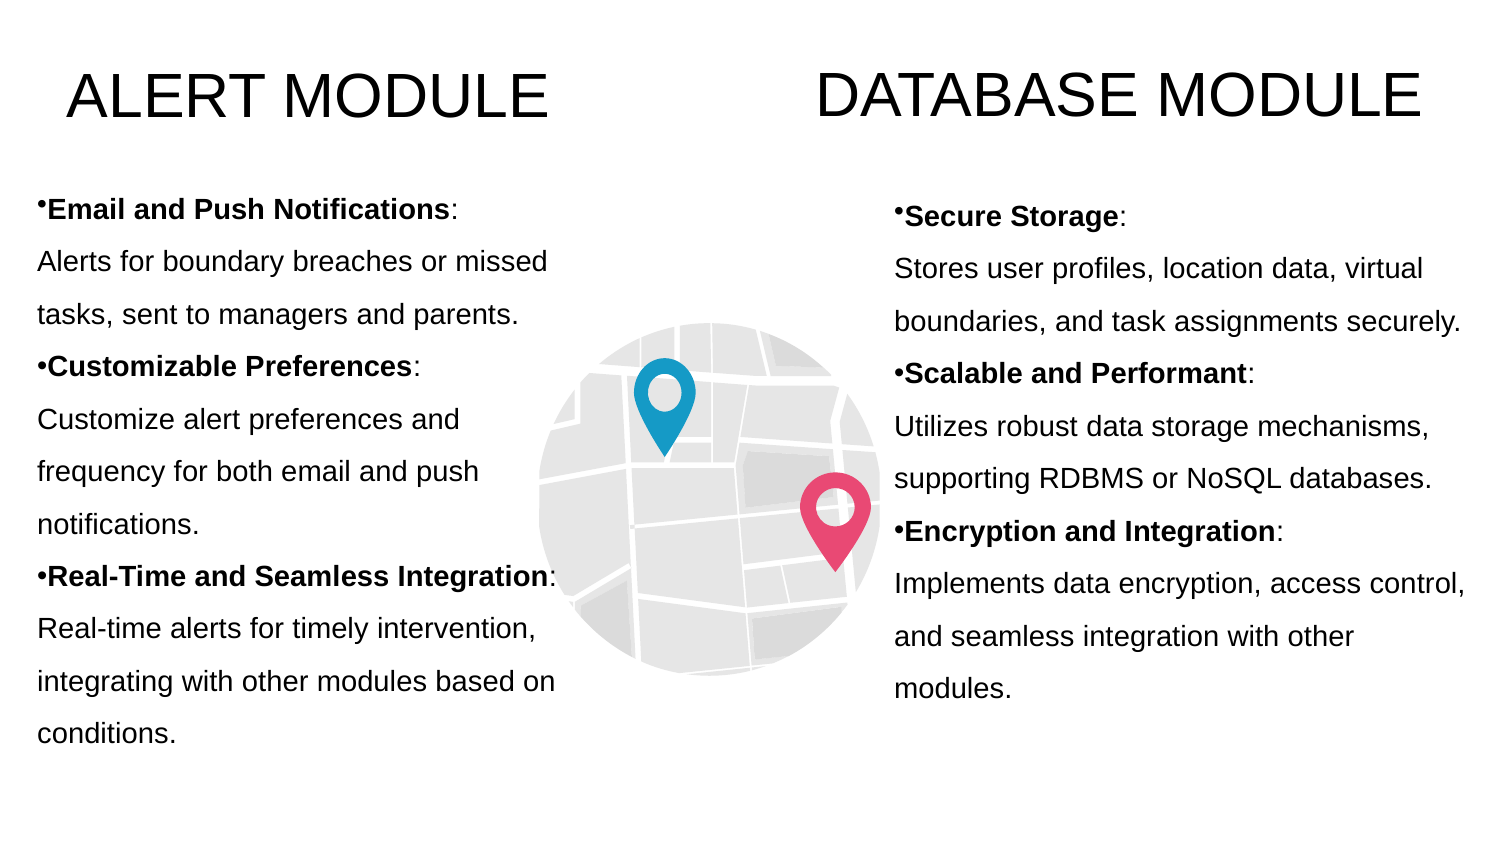

DATABASE MODULE
# ALERT MODULE
Email and Push Notifications:
Alerts for boundary breaches or missed tasks, sent to managers and parents.
Customizable Preferences:
Customize alert preferences and frequency for both email and push notifications.
Real-Time and Seamless Integration:
Real-time alerts for timely intervention, integrating with other modules based on conditions.

Secure Storage:
Stores user profiles, location data, virtual boundaries, and task assignments securely.
Scalable and Performant:
Utilizes robust data storage mechanisms, supporting RDBMS or NoSQL databases.
Encryption and Integration:
Implements data encryption, access control, and seamless integration with other modules.